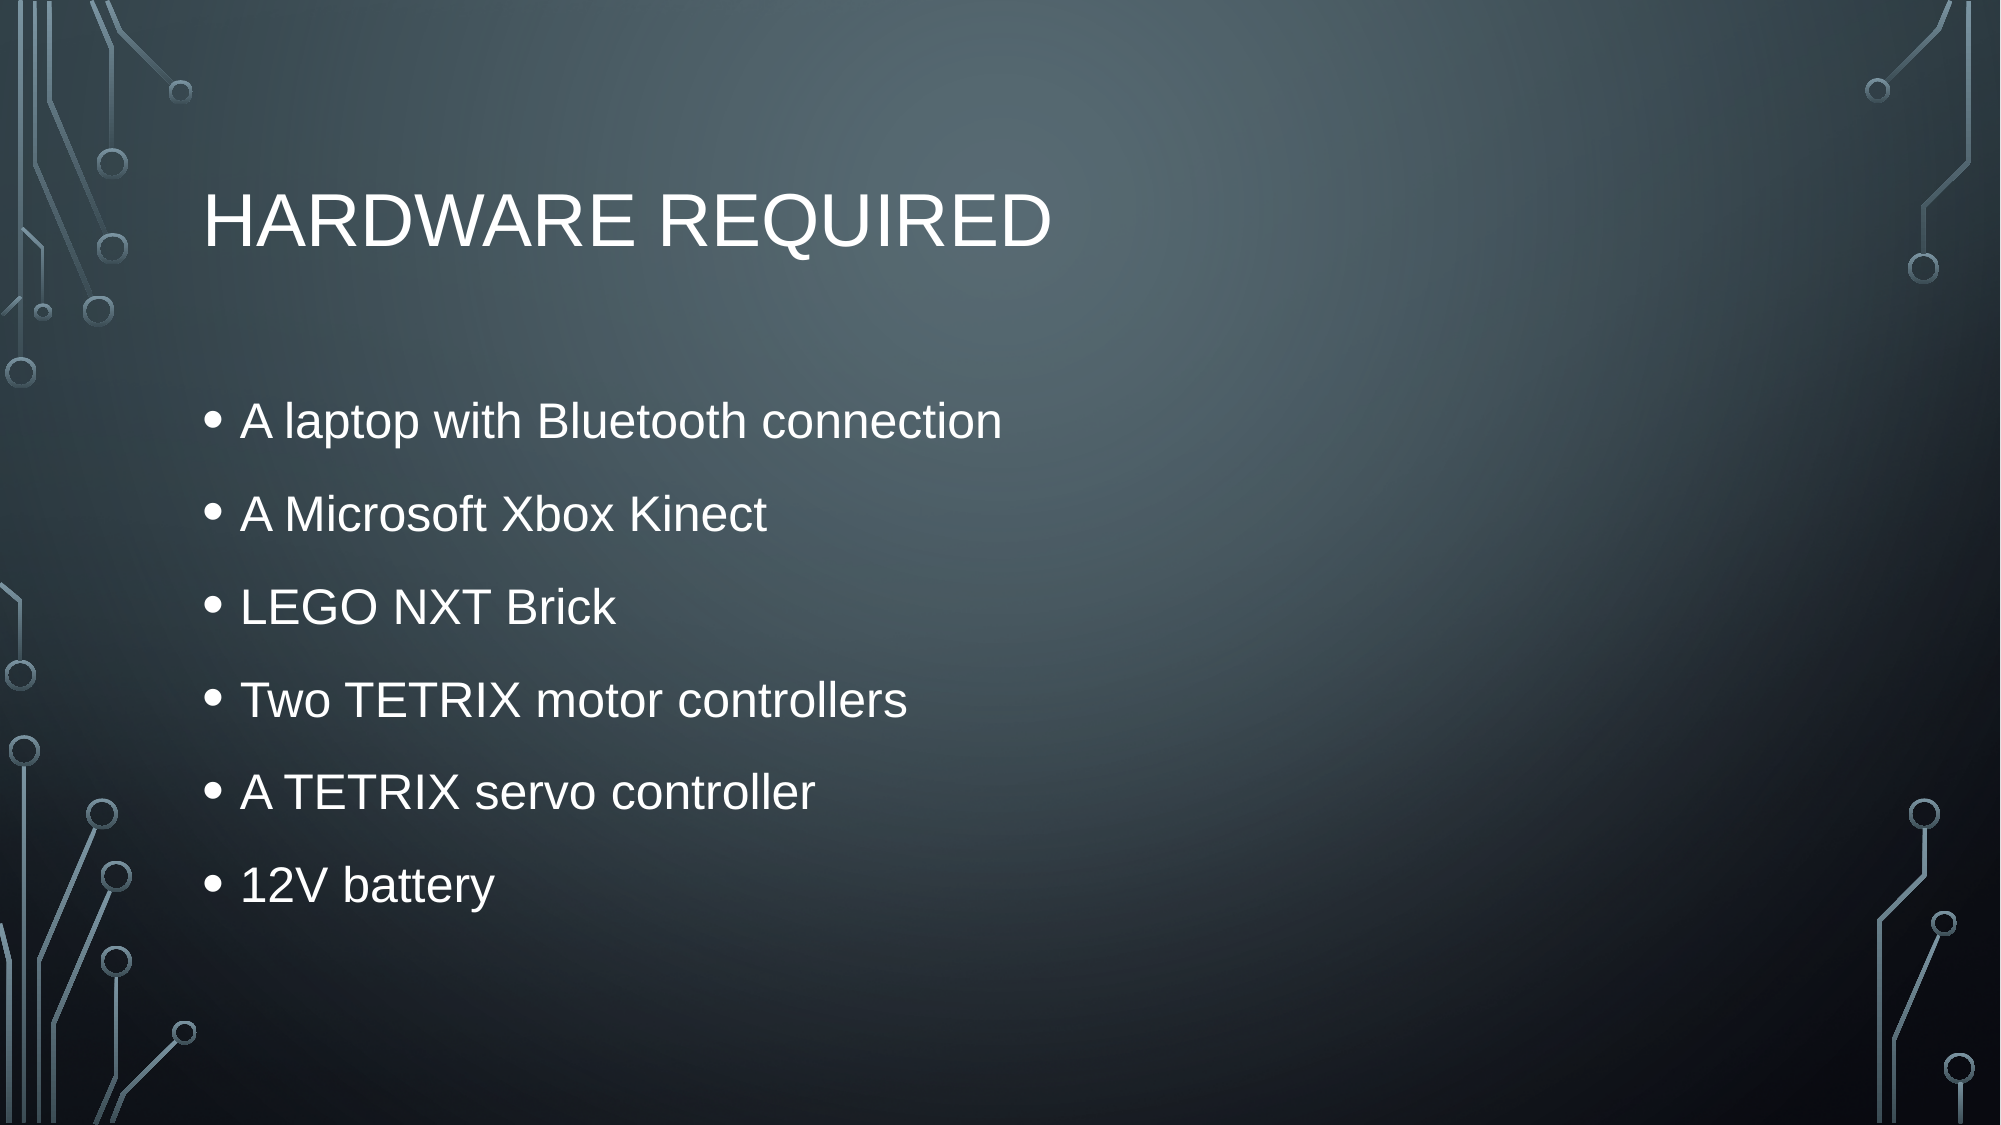

# hardware required
A laptop with Bluetooth connection
A Microsoft Xbox Kinect
LEGO NXT Brick
Two TETRIX motor controllers
A TETRIX servo controller
12V battery